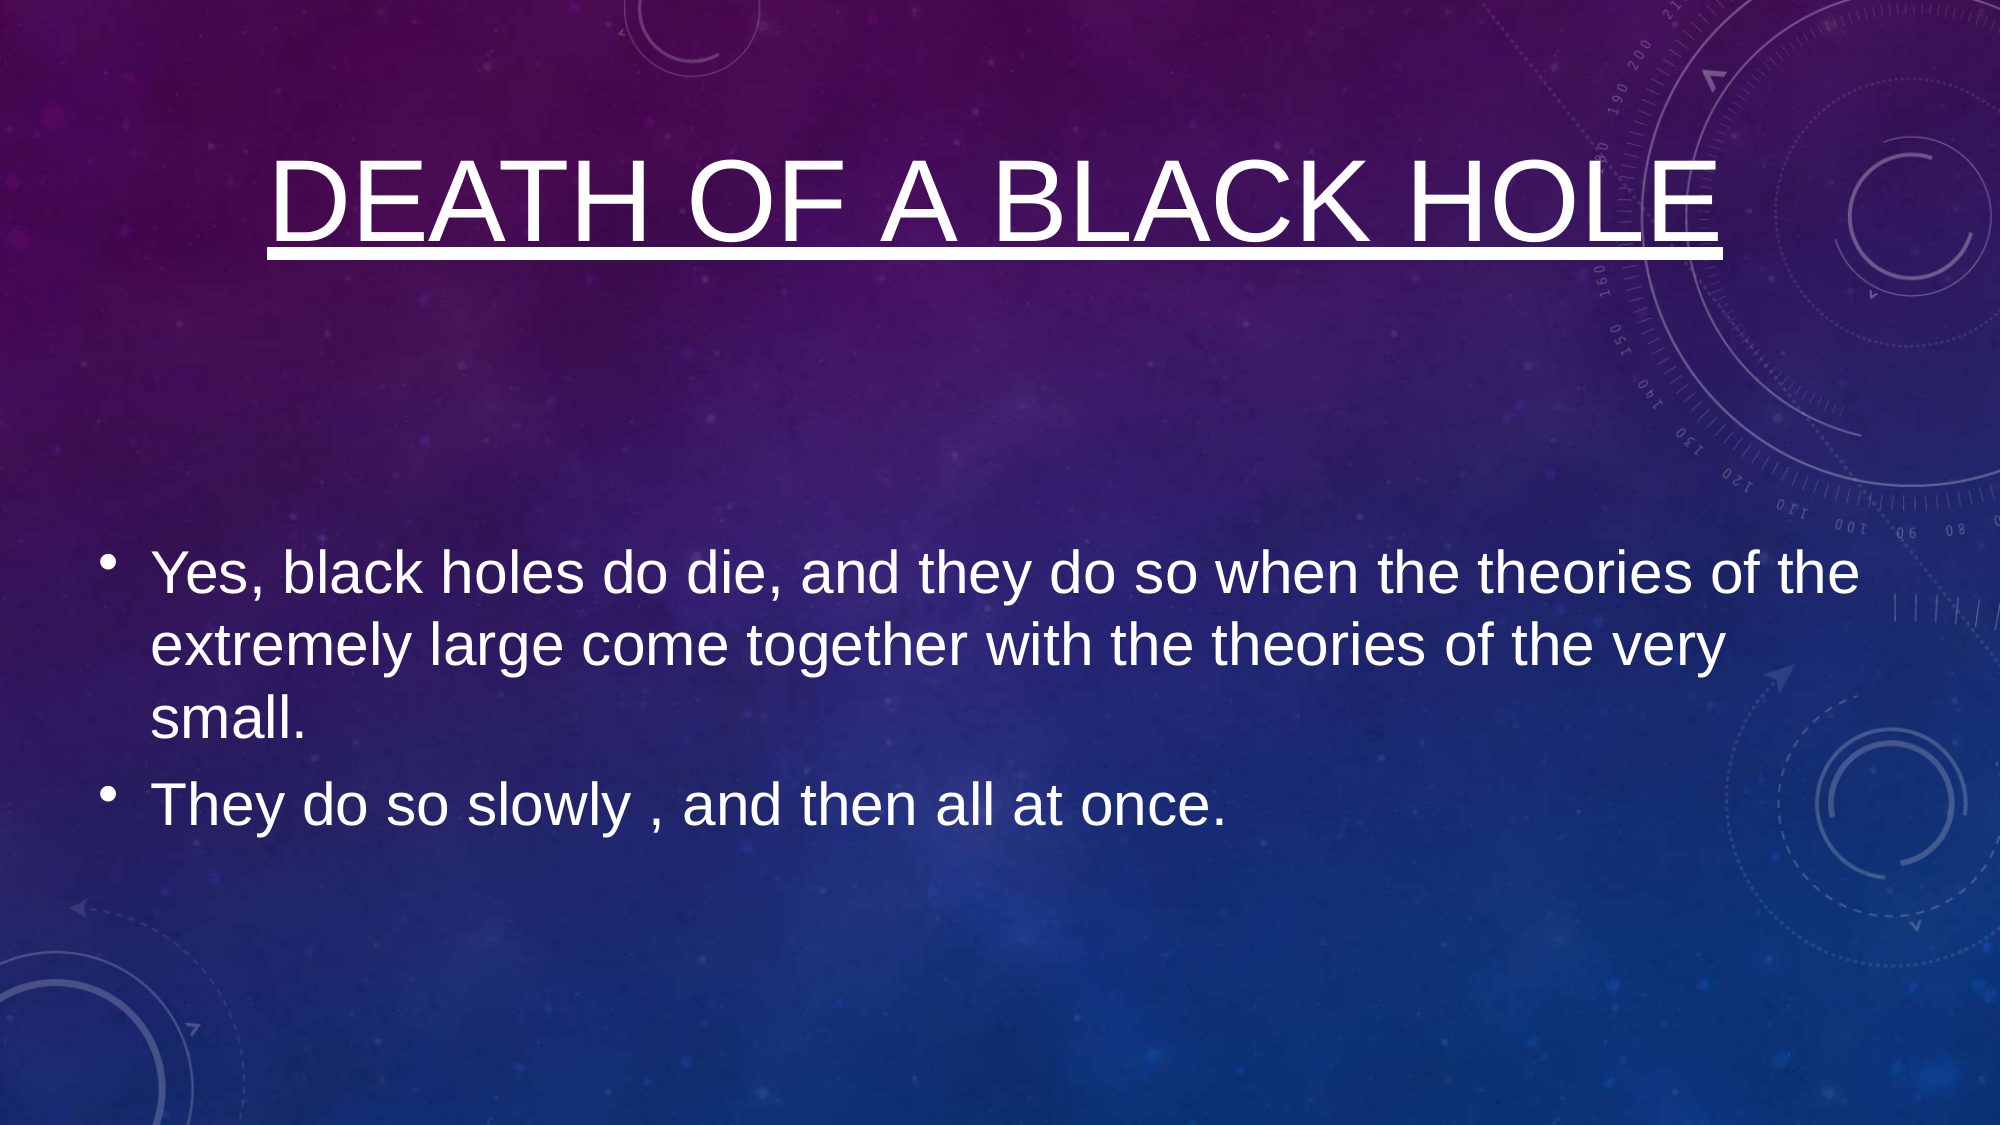

# DEATH OF A BLACK HOLE
Yes, black holes do die, and they do so when the theories of the  extremely large come together with the theories of the very small.
They do so slowly , and then all at once.